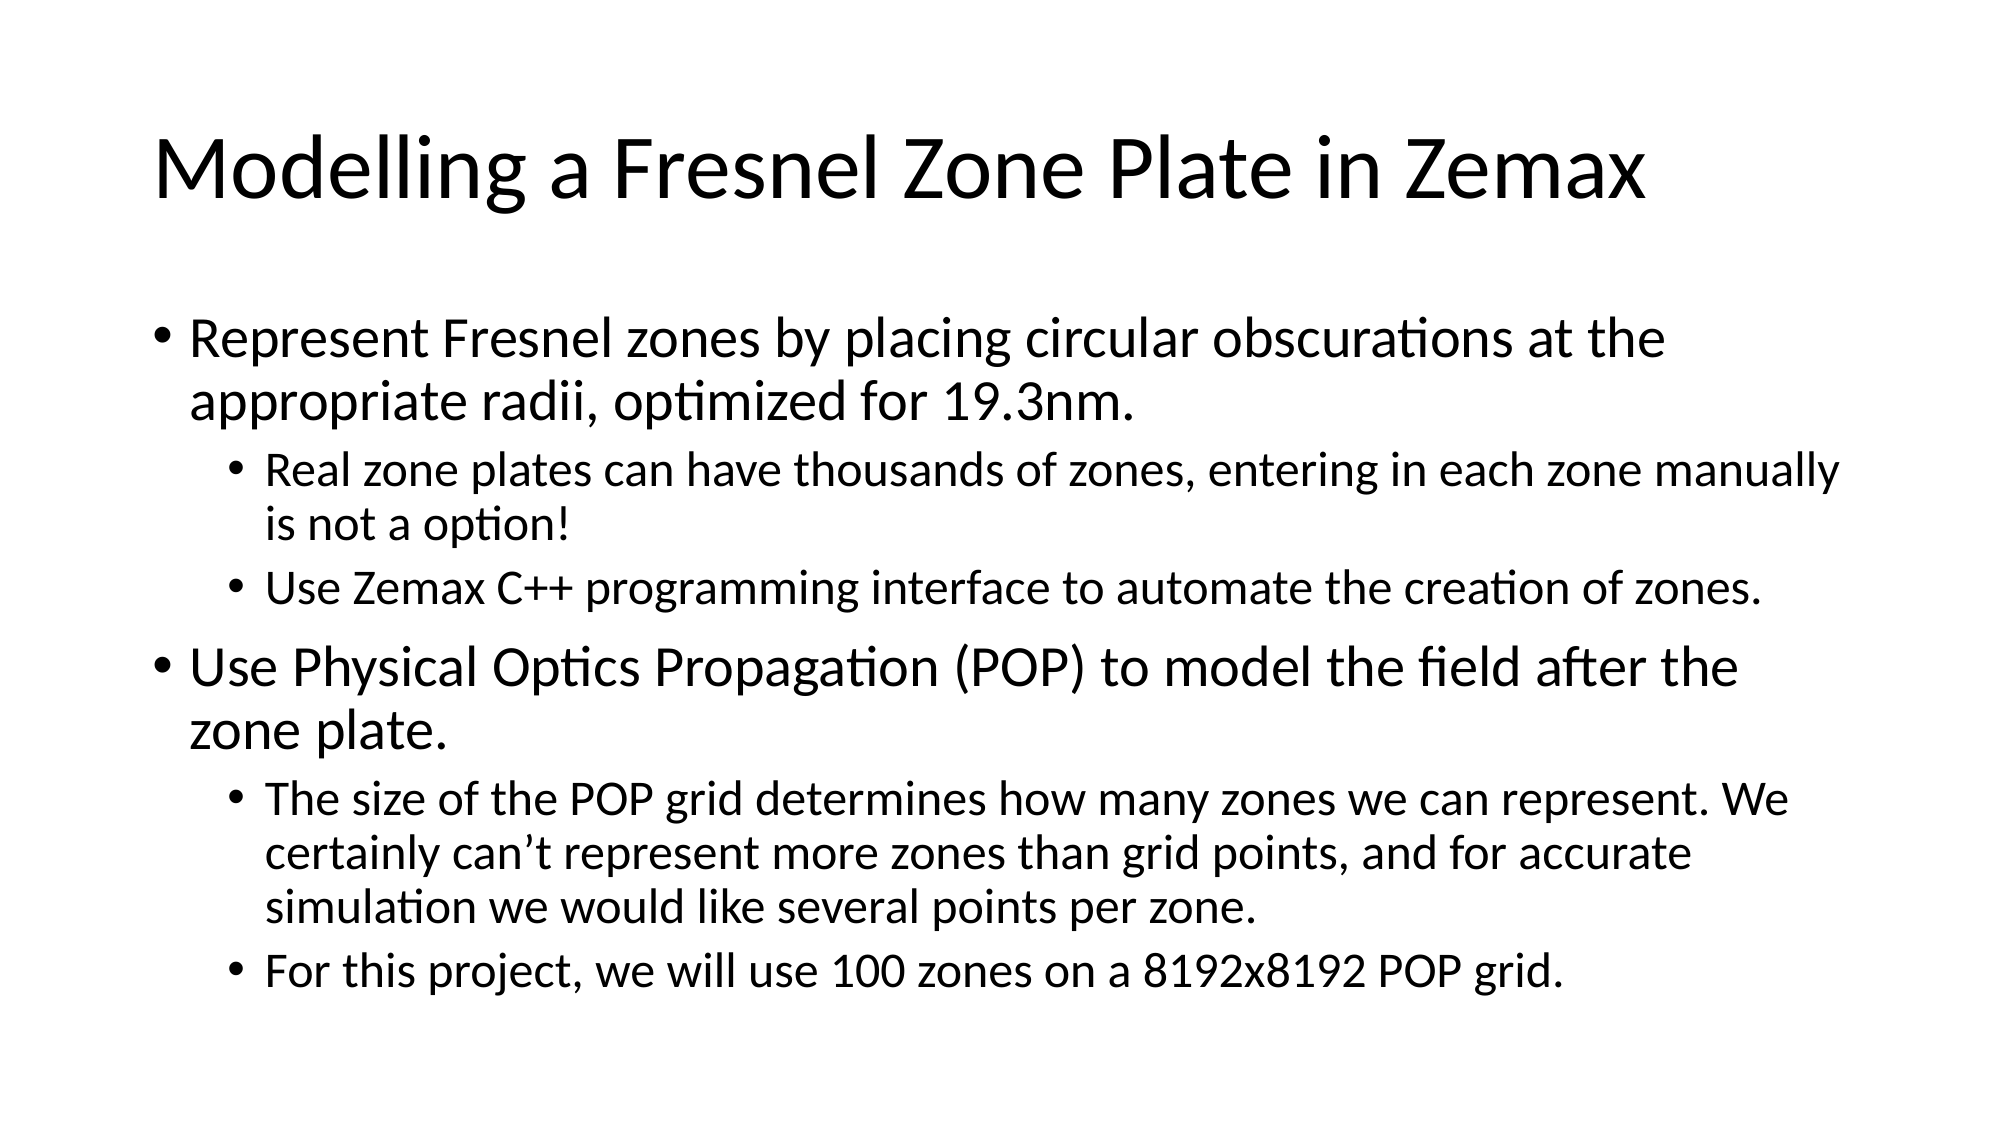

# Modelling a Fresnel Zone Plate in Zemax
Represent Fresnel zones by placing circular obscurations at the appropriate radii, optimized for 19.3nm.
Real zone plates can have thousands of zones, entering in each zone manually is not a option!
Use Zemax C++ programming interface to automate the creation of zones.
Use Physical Optics Propagation (POP) to model the field after the zone plate.
The size of the POP grid determines how many zones we can represent. We certainly can’t represent more zones than grid points, and for accurate simulation we would like several points per zone.
For this project, we will use 100 zones on a 8192x8192 POP grid.